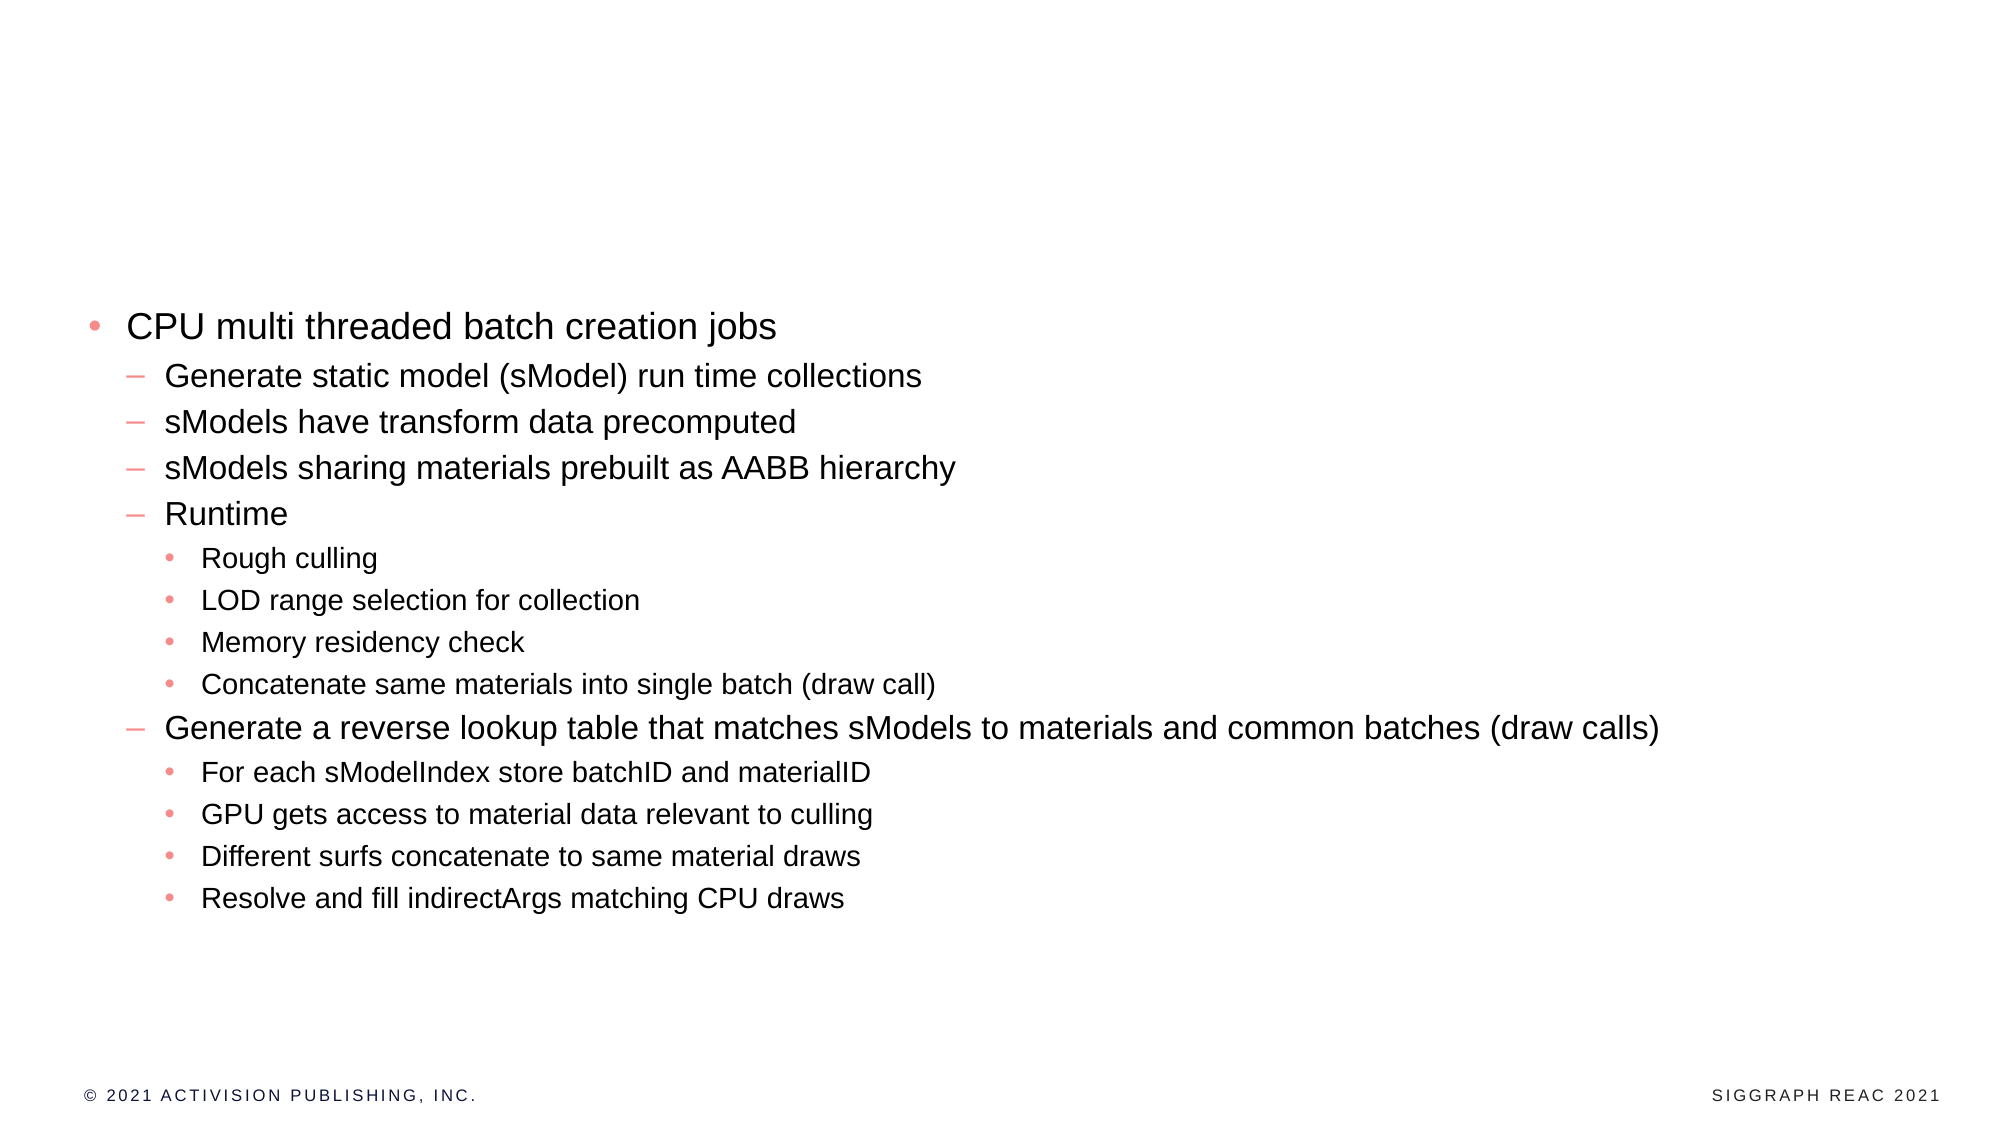

# Runtime DATA preparation
CPU multi threaded batch creation jobs
Generate static model (sModel) run time collections
sModels have transform data precomputed
sModels sharing materials prebuilt as AABB hierarchy
Runtime
Rough culling
LOD range selection for collection
Memory residency check
Concatenate same materials into single batch (draw call)
Generate a reverse lookup table that matches sModels to materials and common batches (draw calls)
For each sModelIndex store batchID and materialID
GPU gets access to material data relevant to culling
Different surfs concatenate to same material draws
Resolve and fill indirectArgs matching CPU draws